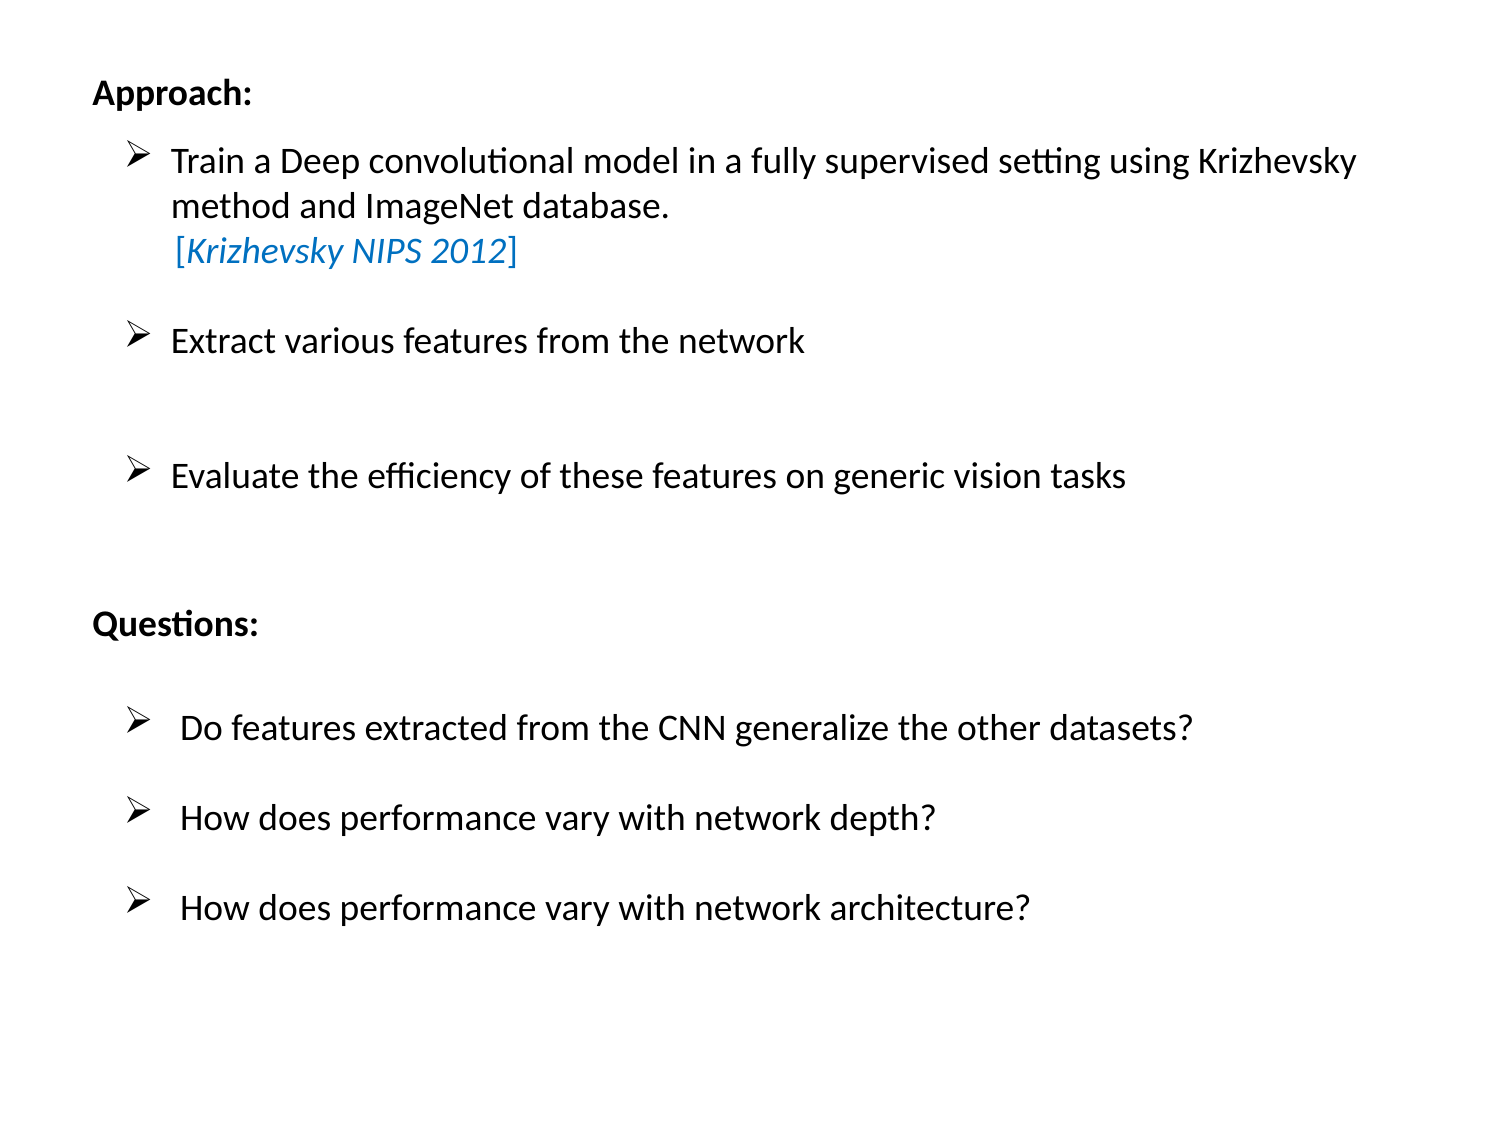

Approach:
Train a Deep convolutional model in a fully supervised setting using Krizhevsky method and ImageNet database.
      [Krizhevsky NIPS 2012]

Extract various features from the network

Evaluate the efficiency of these features on generic vision tasks
Questions:
Do features extracted from the CNN generalize the other datasets?

How does performance vary with network depth?

How does performance vary with network architecture?